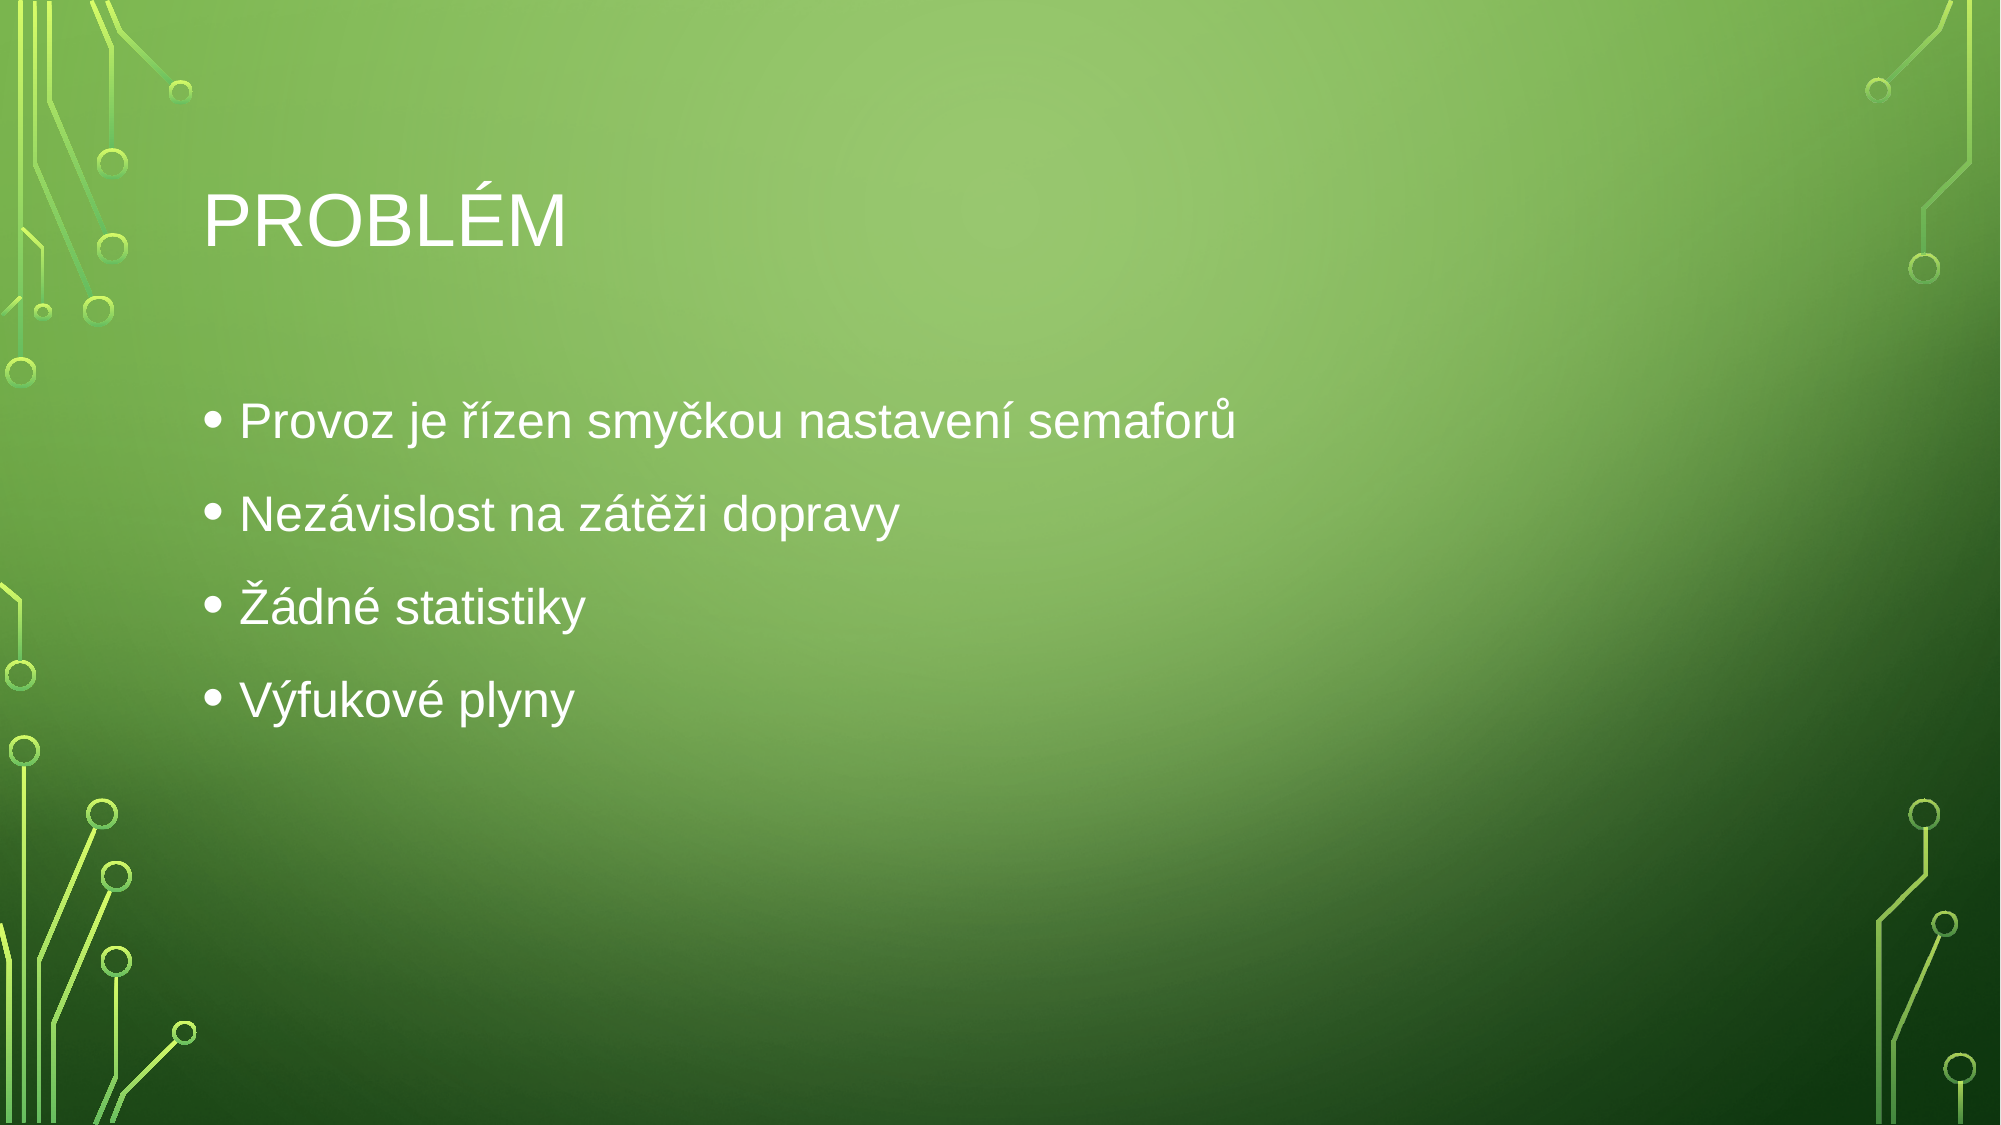

# problém
Provoz je řízen smyčkou nastavení semaforů
Nezávislost na zátěži dopravy
Žádné statistiky
Výfukové plyny